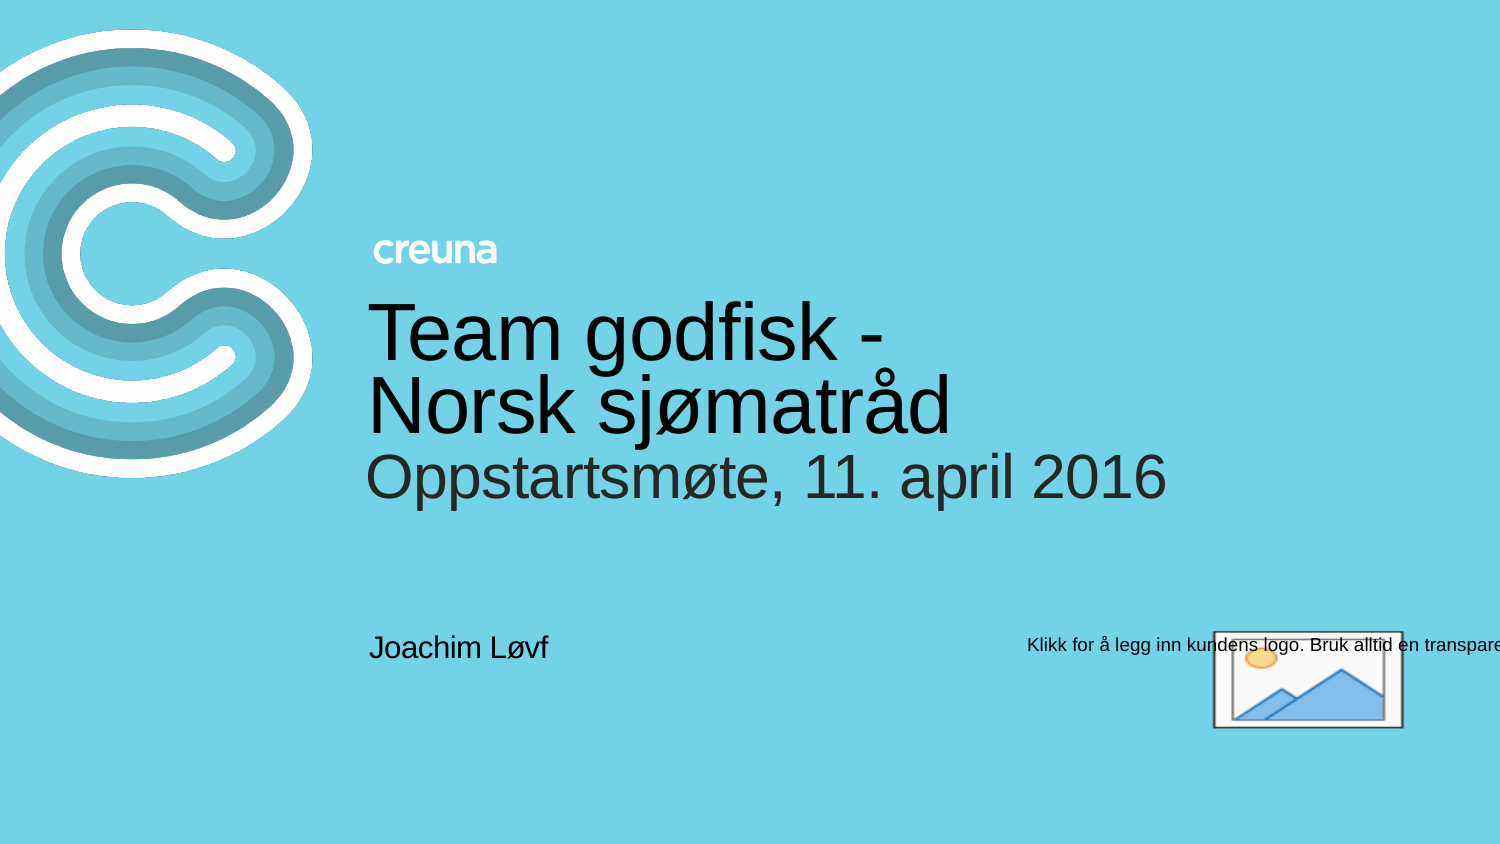

# Team godfisk - Norsk sjømatråd
Oppstartsmøte, 11. april 2016

Joachim Løvf